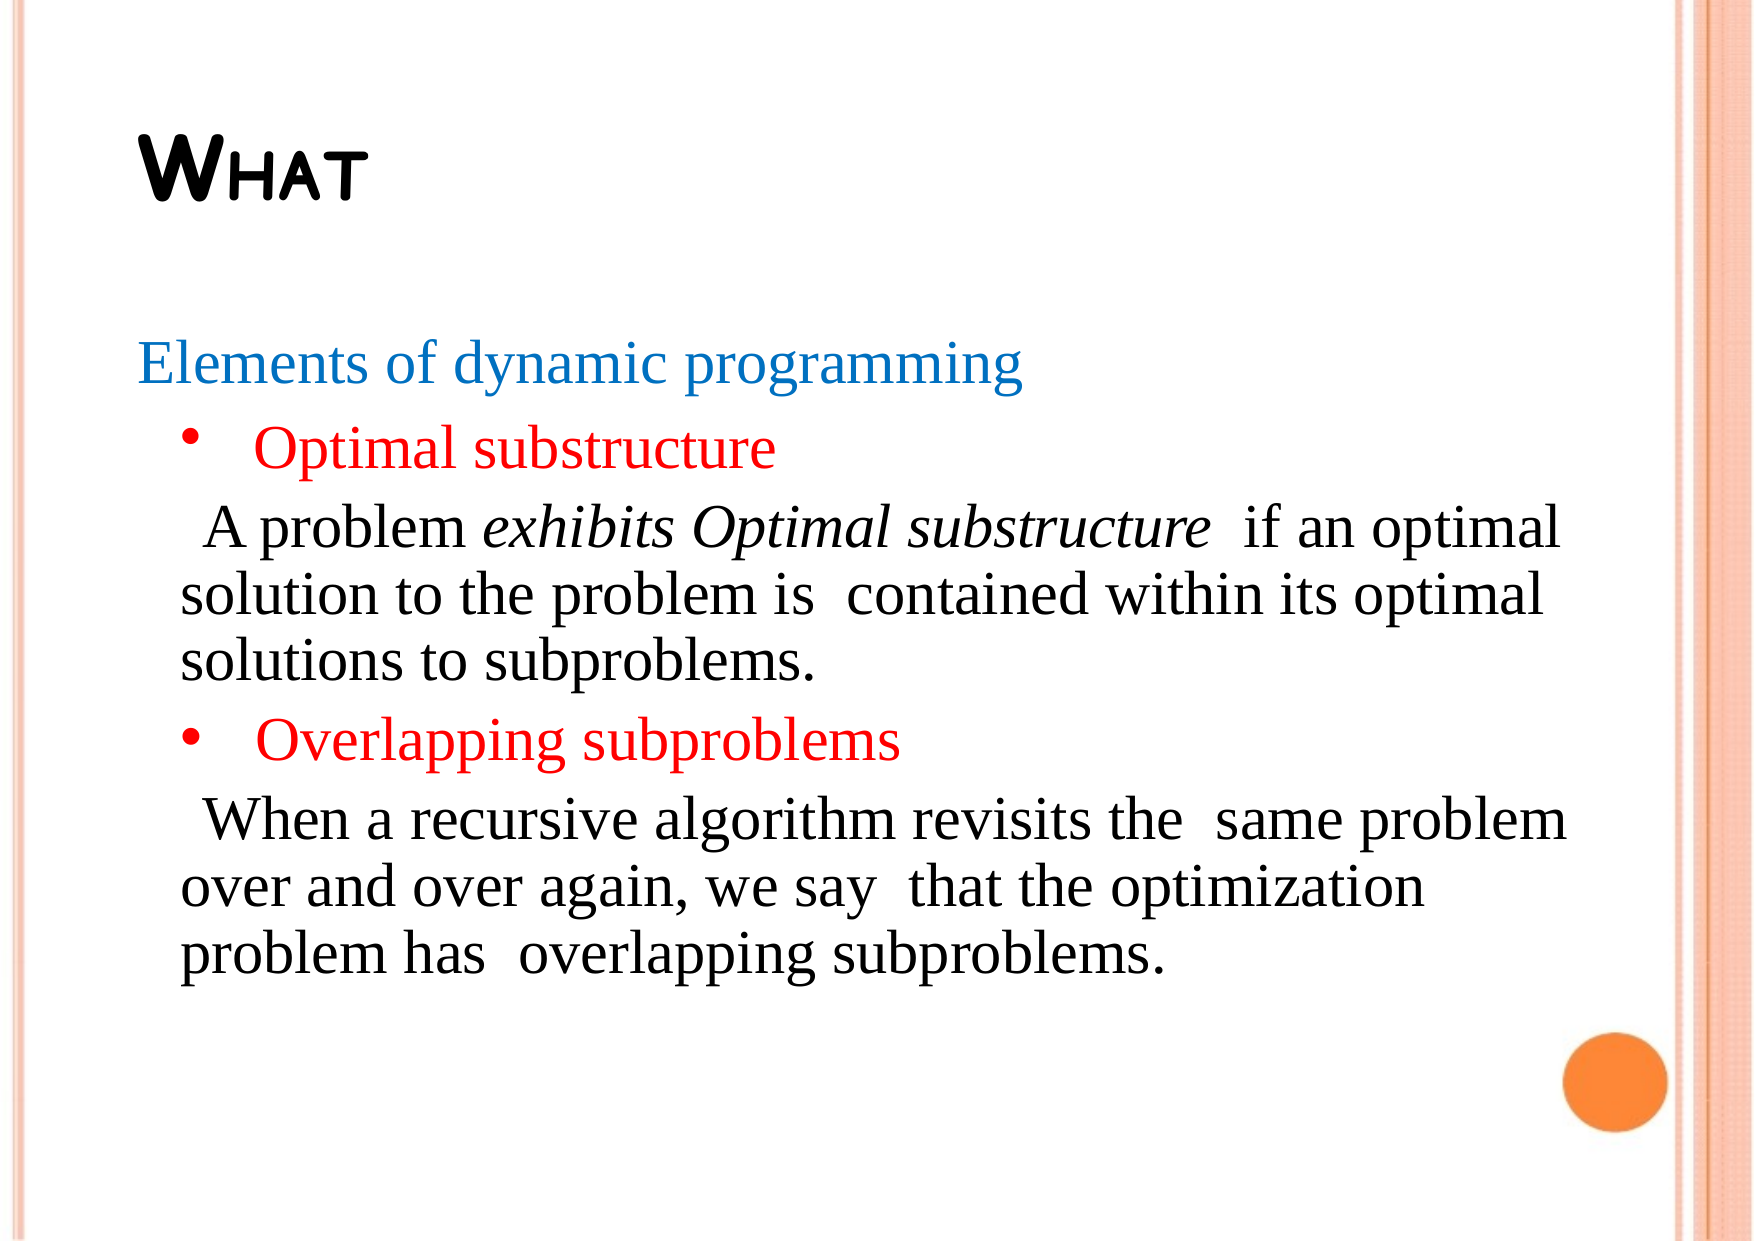

# WHAT
Elements of dynamic programming
Optimal substructure
A problem exhibits Optimal substructure  if an optimal solution to the problem is  contained within its optimal solutions to subproblems.
Overlapping subproblems
When a recursive algorithm revisits the  same problem over and over again, we say  that the optimization problem has  overlapping subproblems.

7